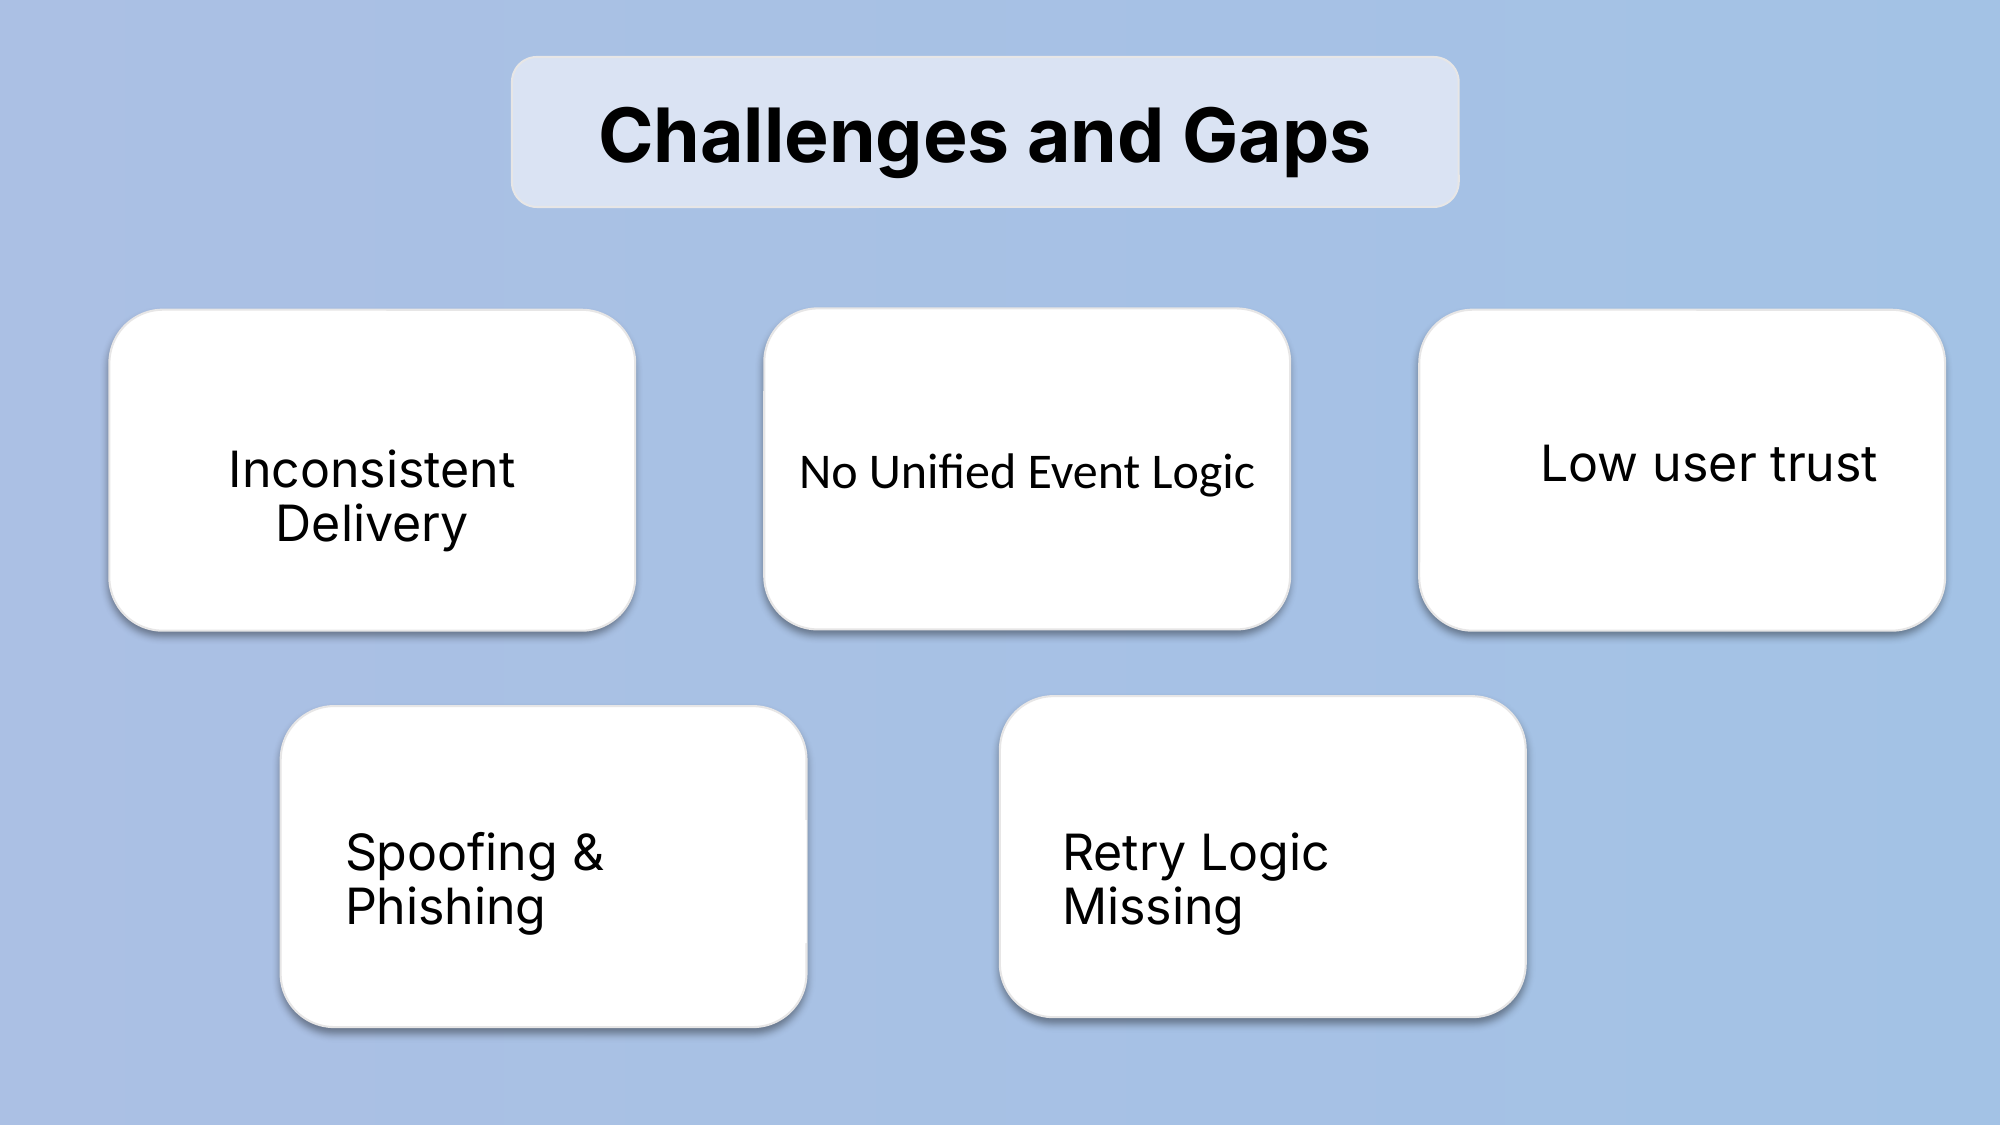

Challenges and Gaps

No Unified Event Logic e

Low user trust
Inconsistent Delivery

Spoofing & Phishing
Retry Logic Missing